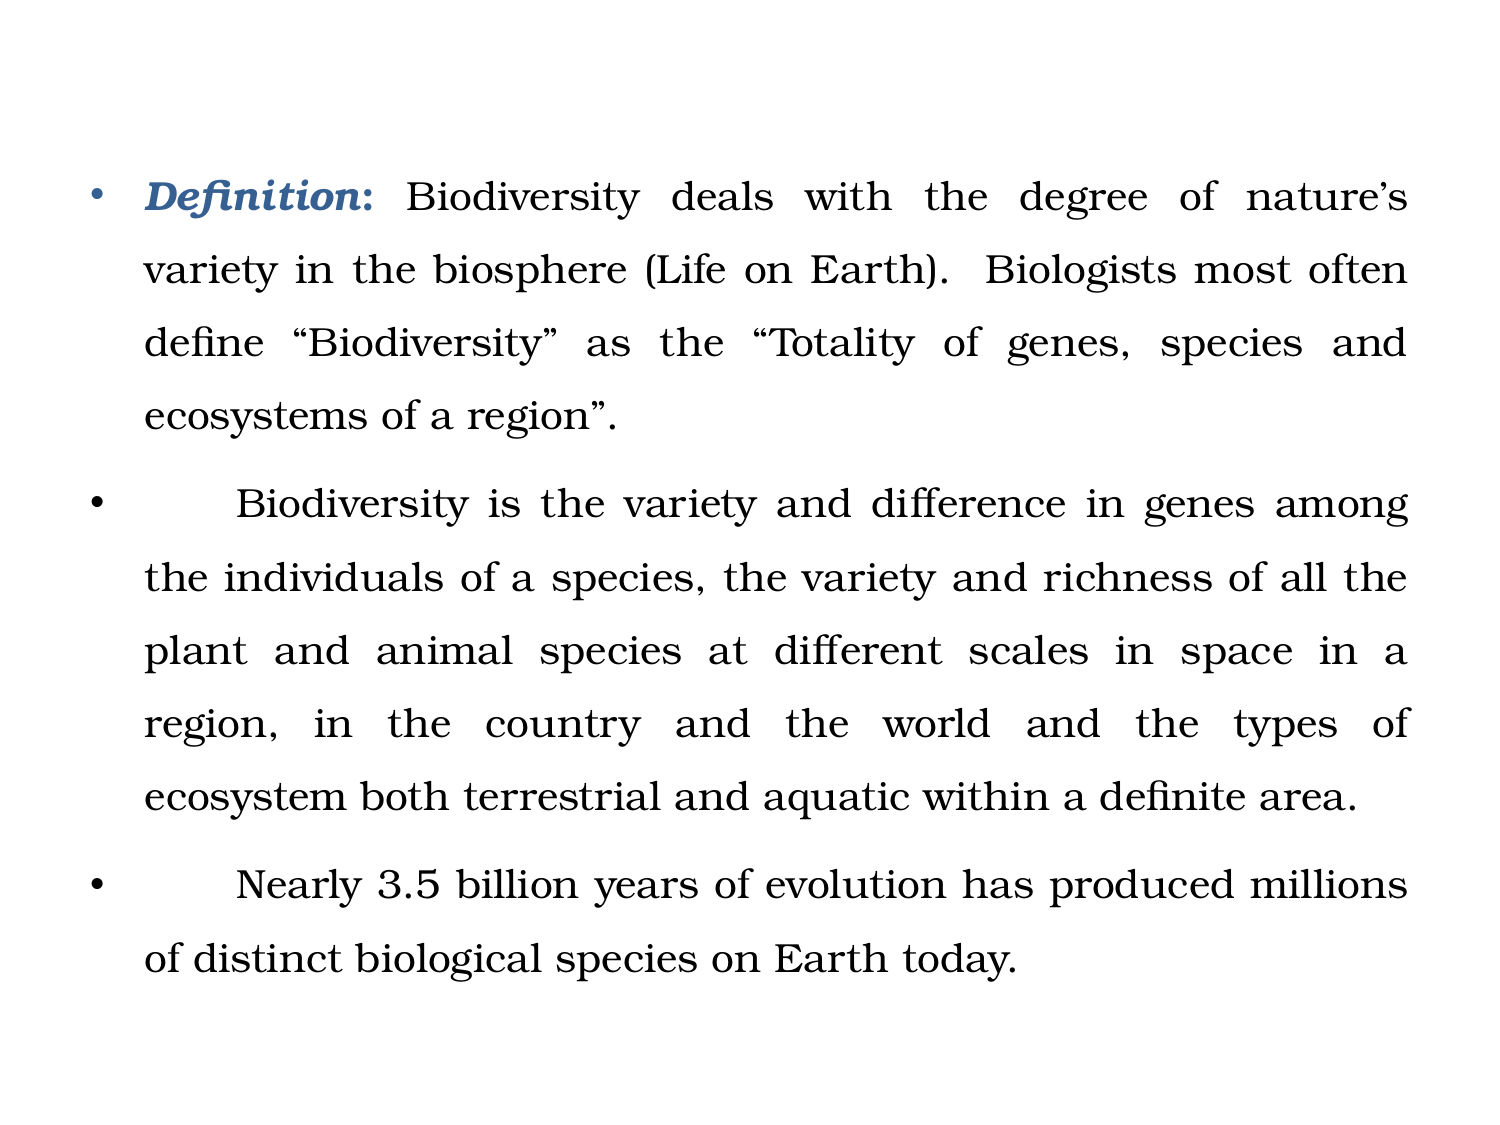

Definition: Biodiversity deals with the degree of nature’s variety in the biosphere (Life on Earth).  Biologists most often define “Biodiversity” as the “Totality of genes, species and ecosystems of a region”.
	Biodiversity is the variety and difference in genes among the individuals of a species, the variety and richness of all the plant and animal species at different scales in space in a region, in the country and the world and the types of ecosystem both terrestrial and aquatic within a definite area.
	Nearly 3.5 billion years of evolution has produced millions of distinct biological species on Earth today.